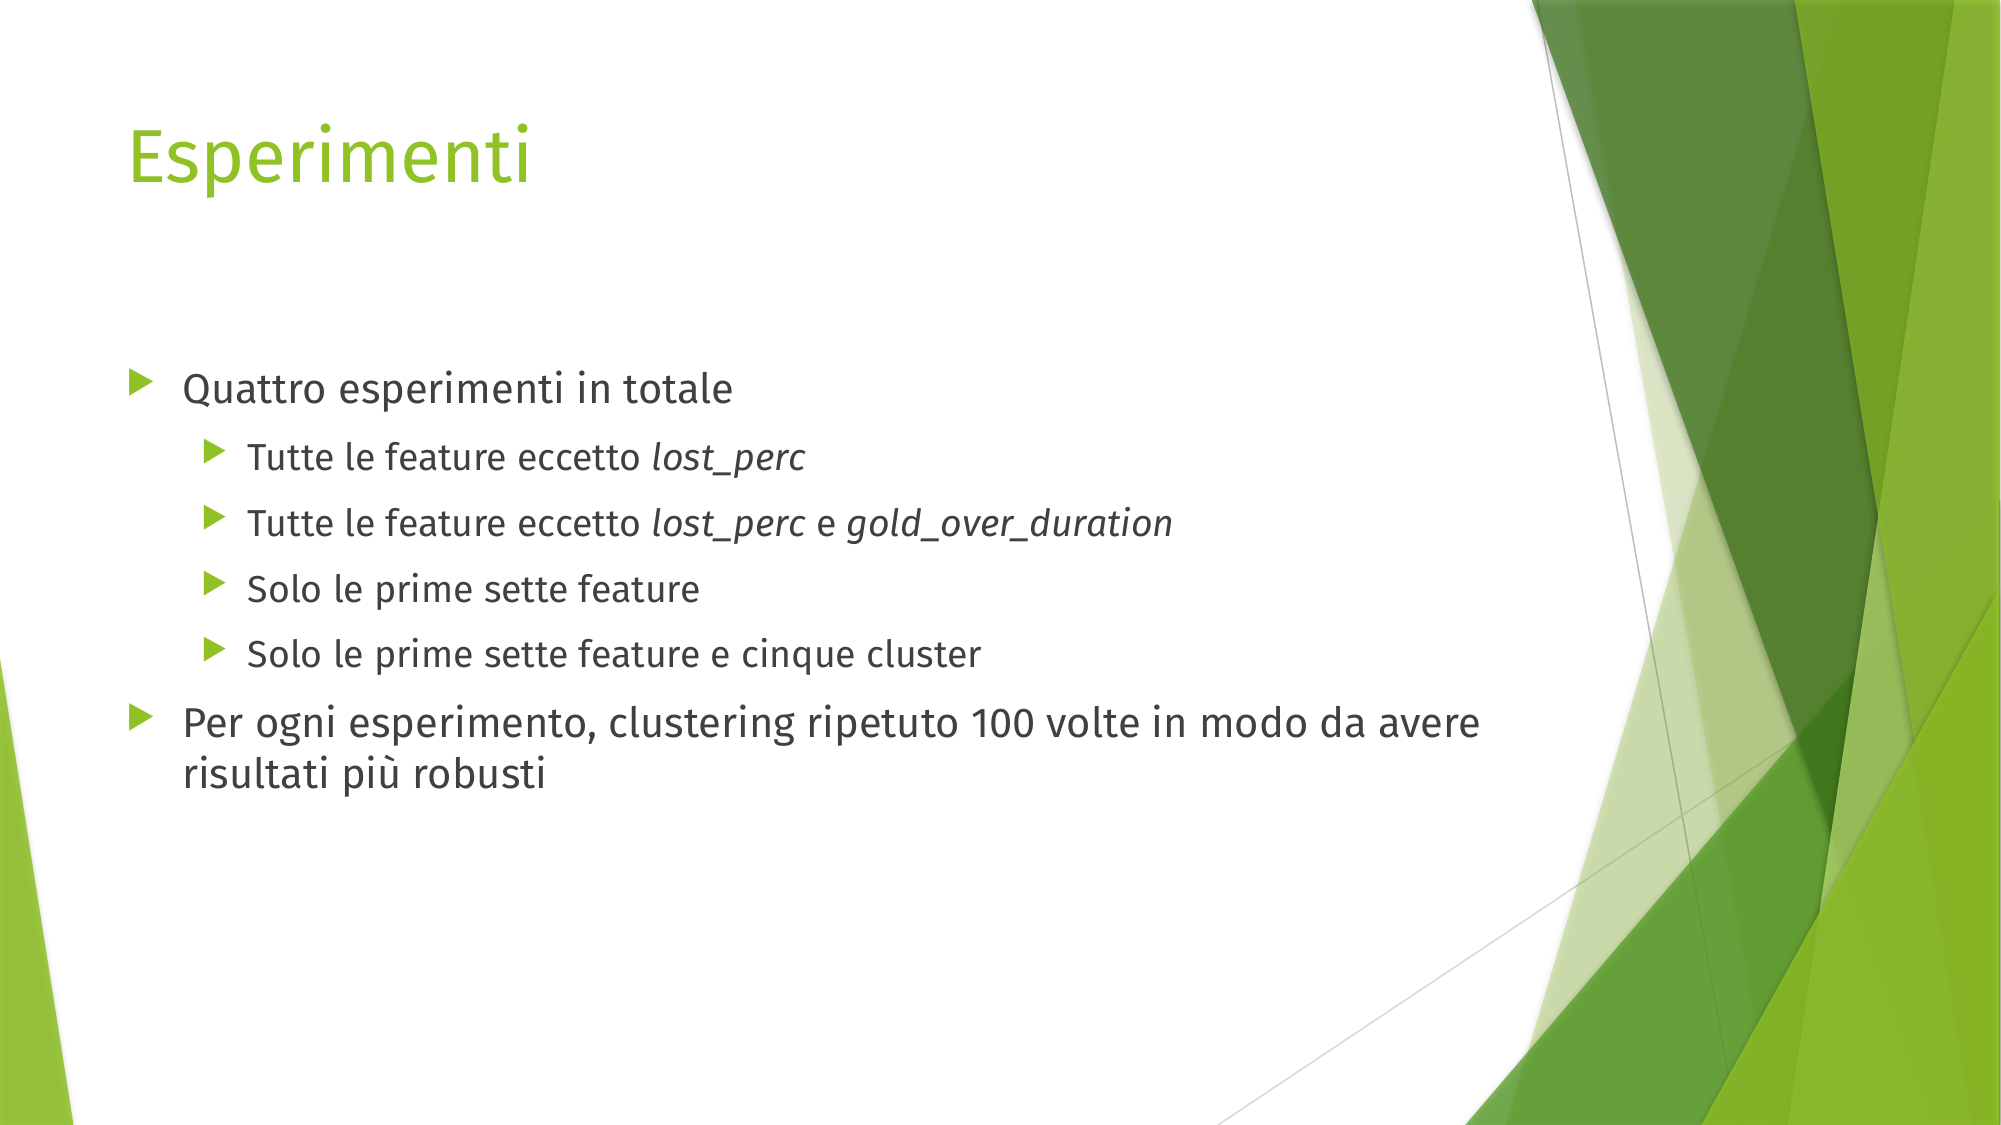

# Esperimenti
Quattro esperimenti in totale
Tutte le feature eccetto lost_perc
Tutte le feature eccetto lost_perc e gold_over_duration
Solo le prime sette feature
Solo le prime sette feature e cinque cluster
Per ogni esperimento, clustering ripetuto 100 volte in modo da avere risultati più robusti